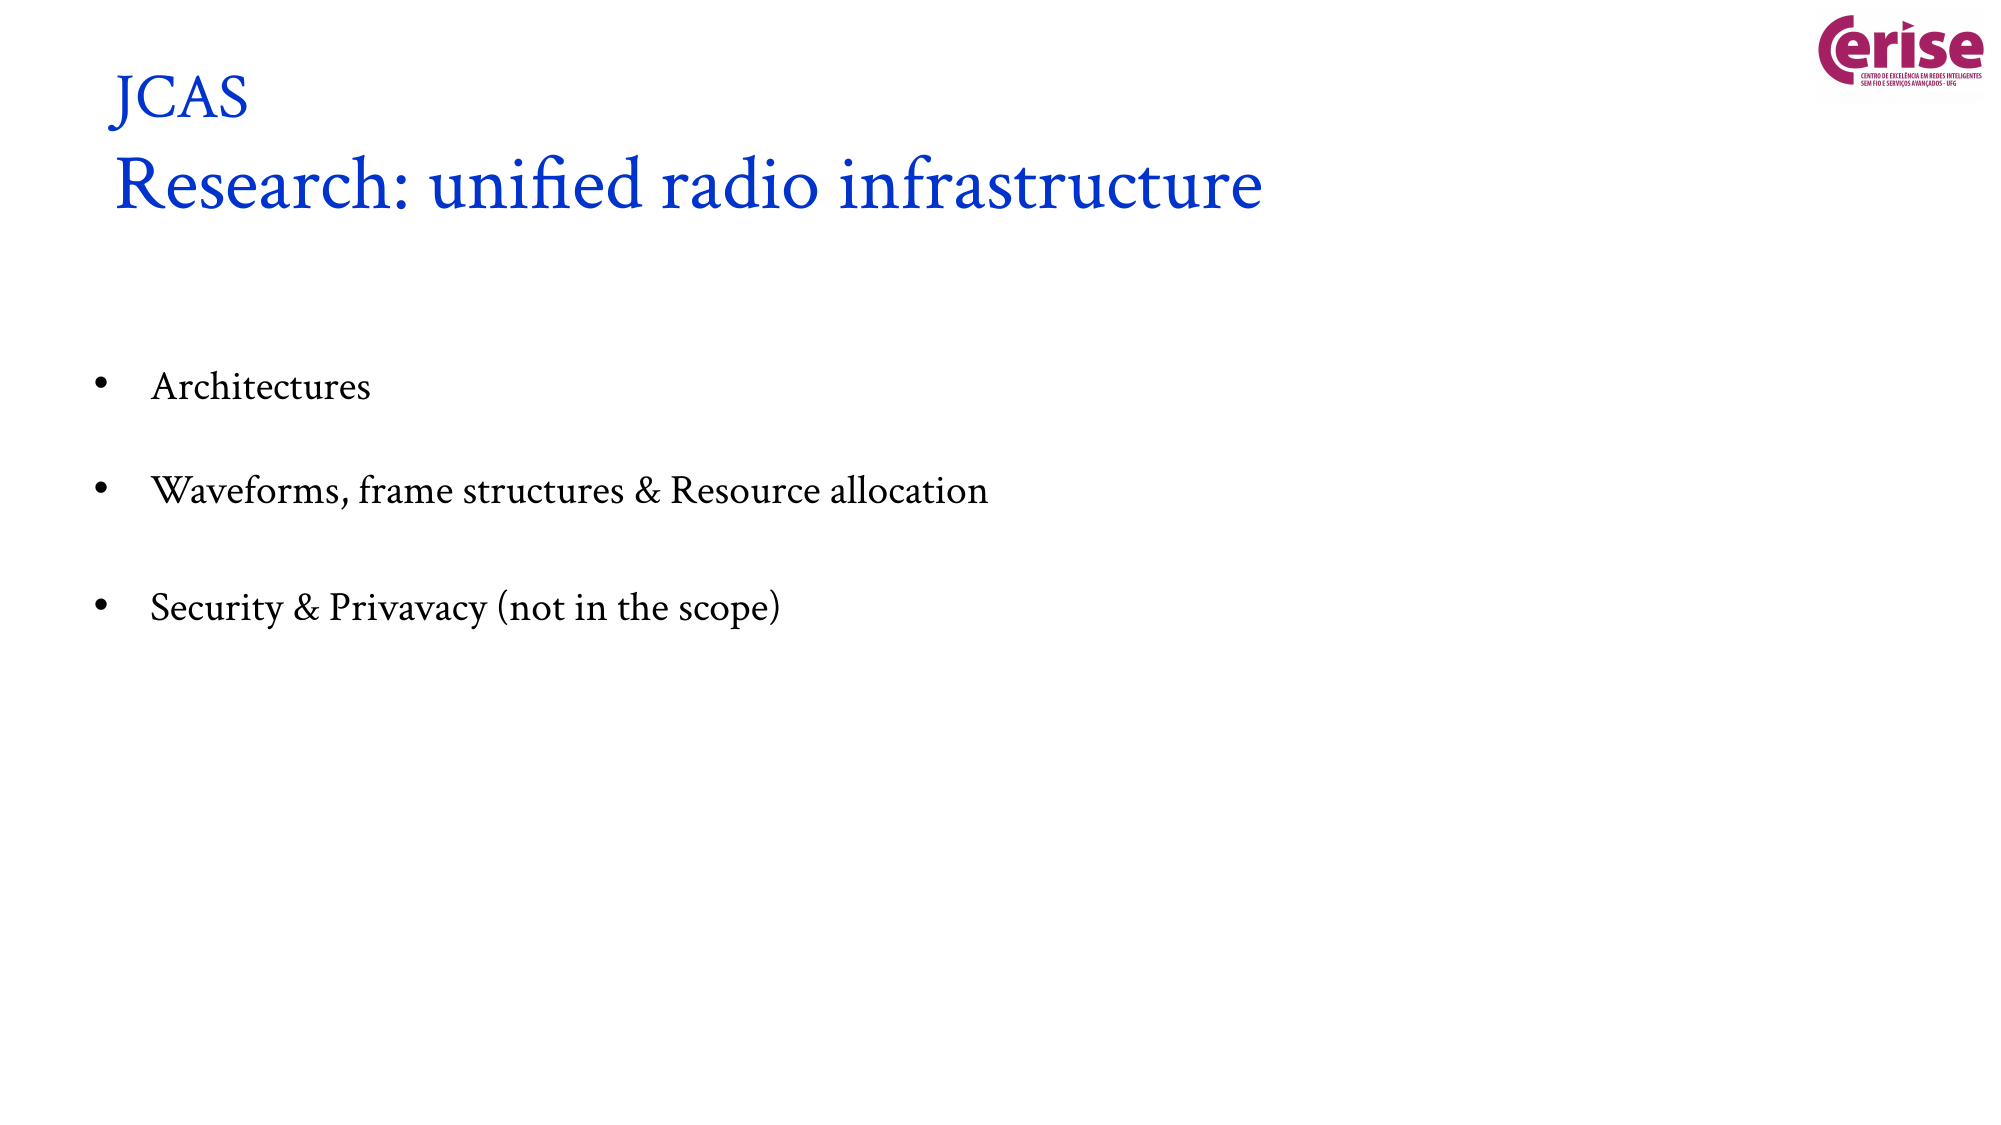

# JCAS Research: unified radio infrastructure
Architectures

Waveforms, frame structures & Resource allocation

Security & Privavacy (not in the scope)